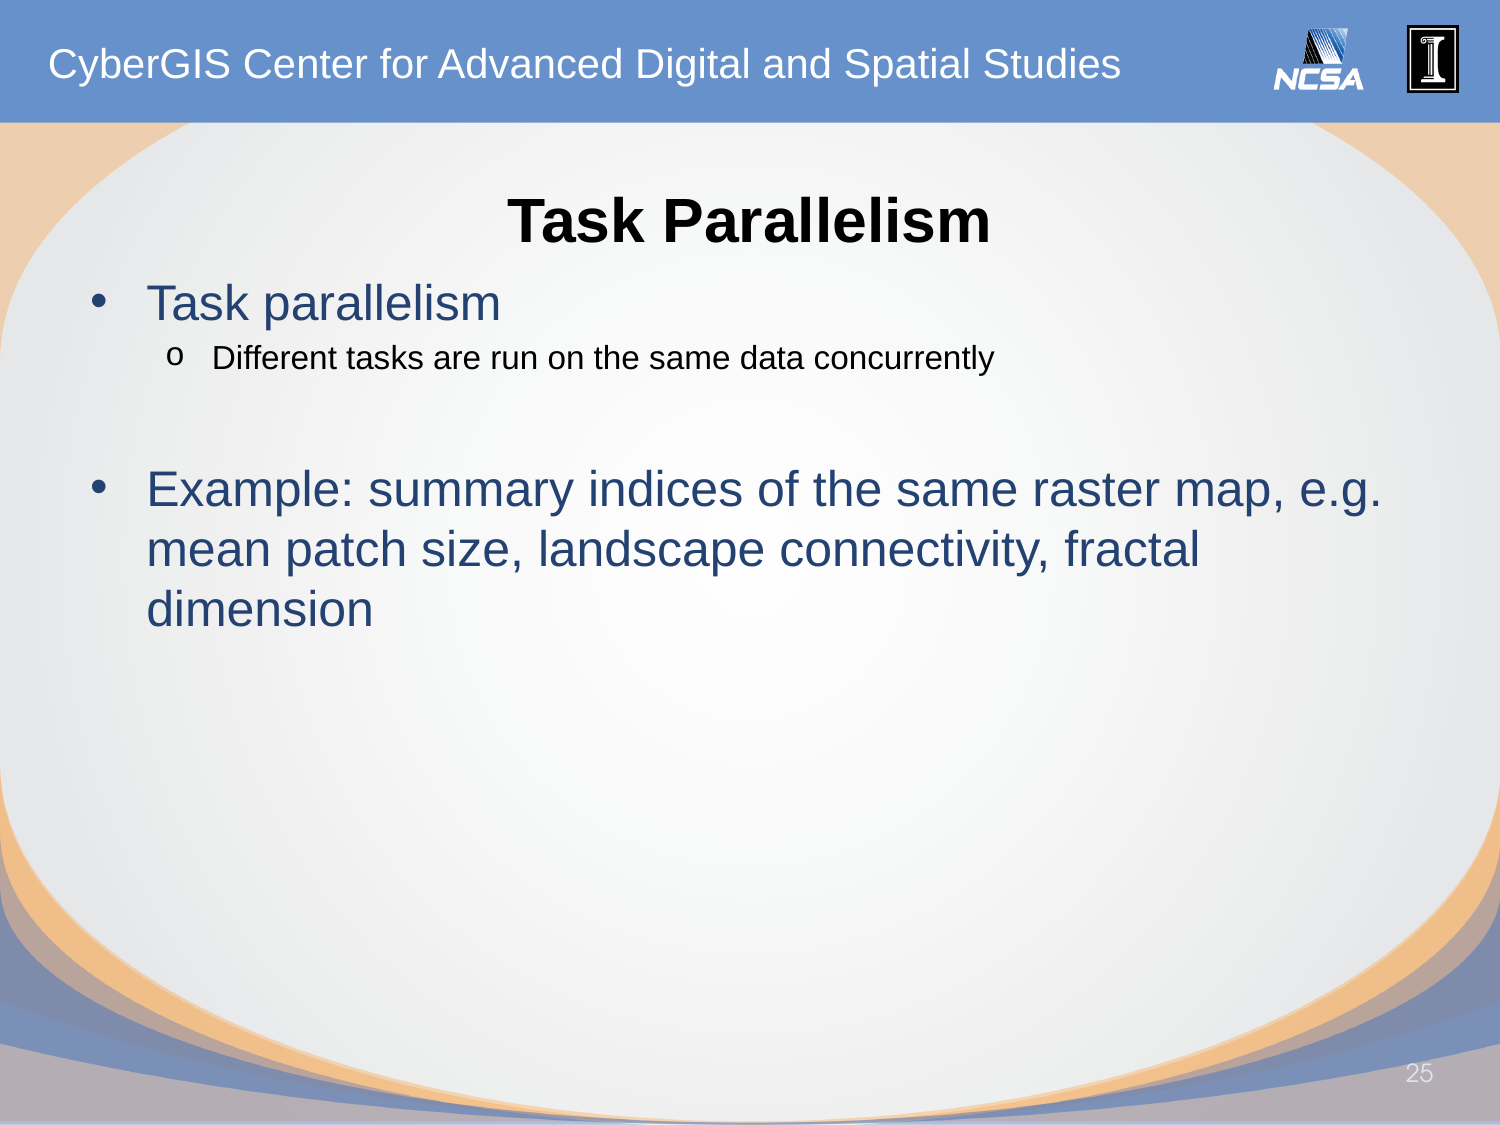

# Task Parallelism
Task parallelism
Different tasks are run on the same data concurrently

Example: summary indices of the same raster map, e.g. mean patch size, landscape connectivity, fractal dimension
25